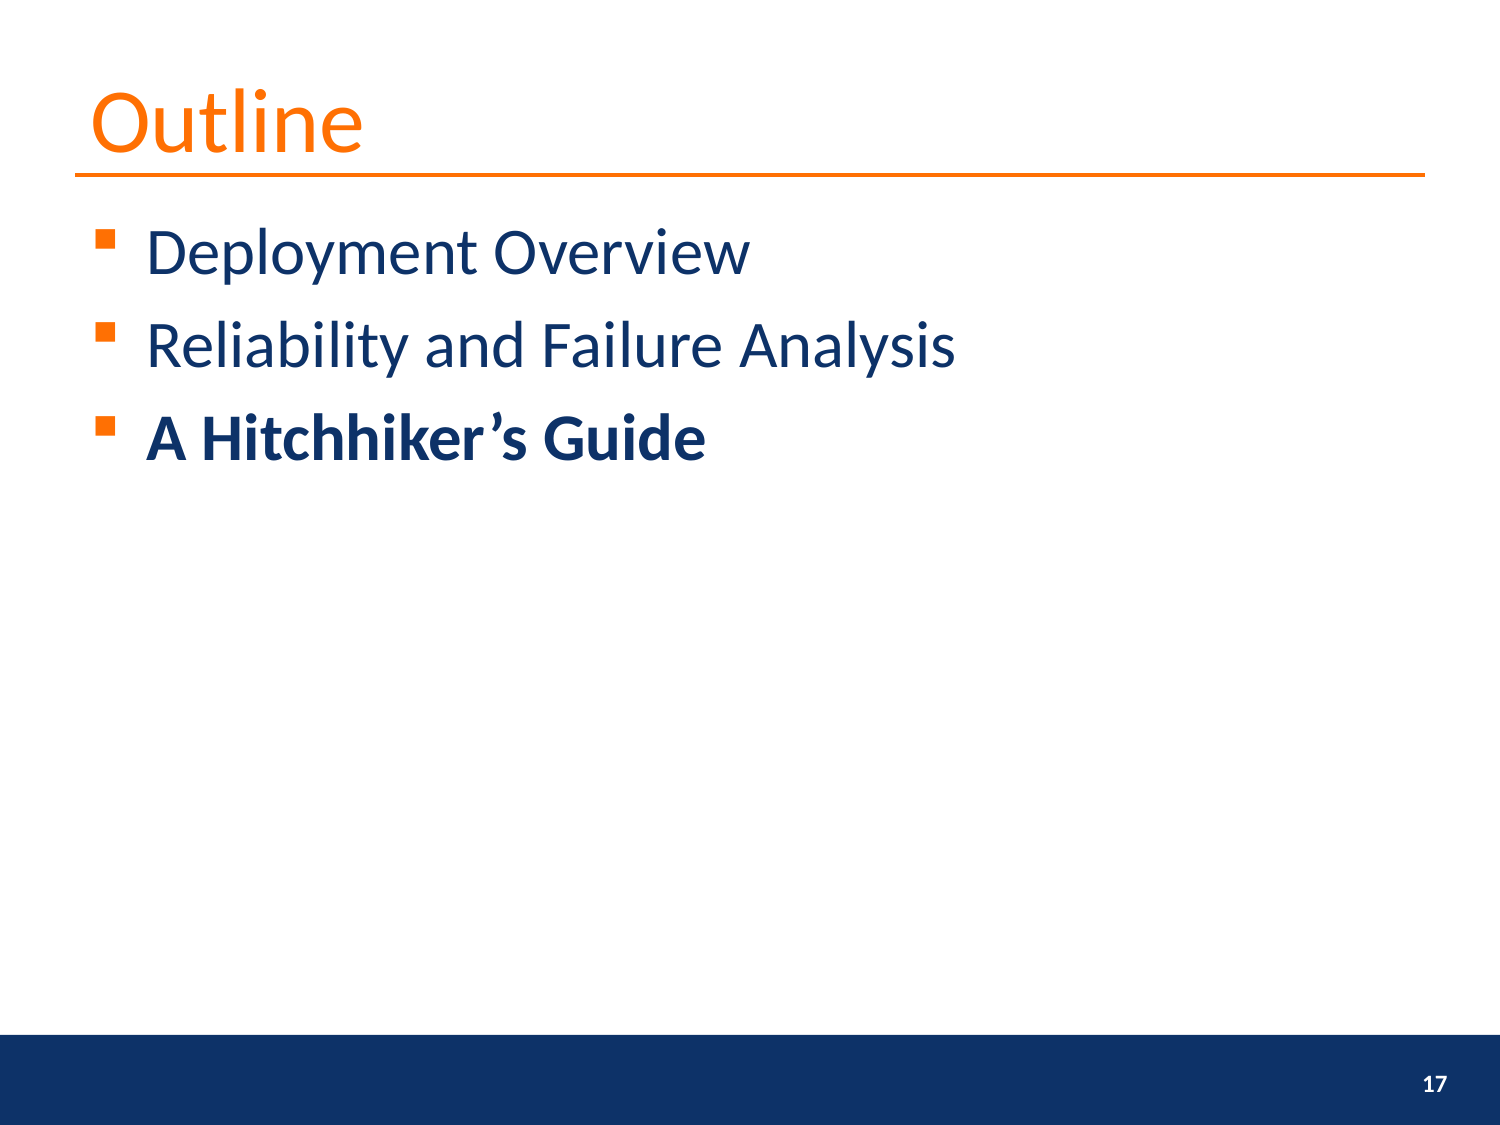

# Outline
Deployment Overview
Reliability and Failure Analysis
A Hitchhiker’s Guide
17